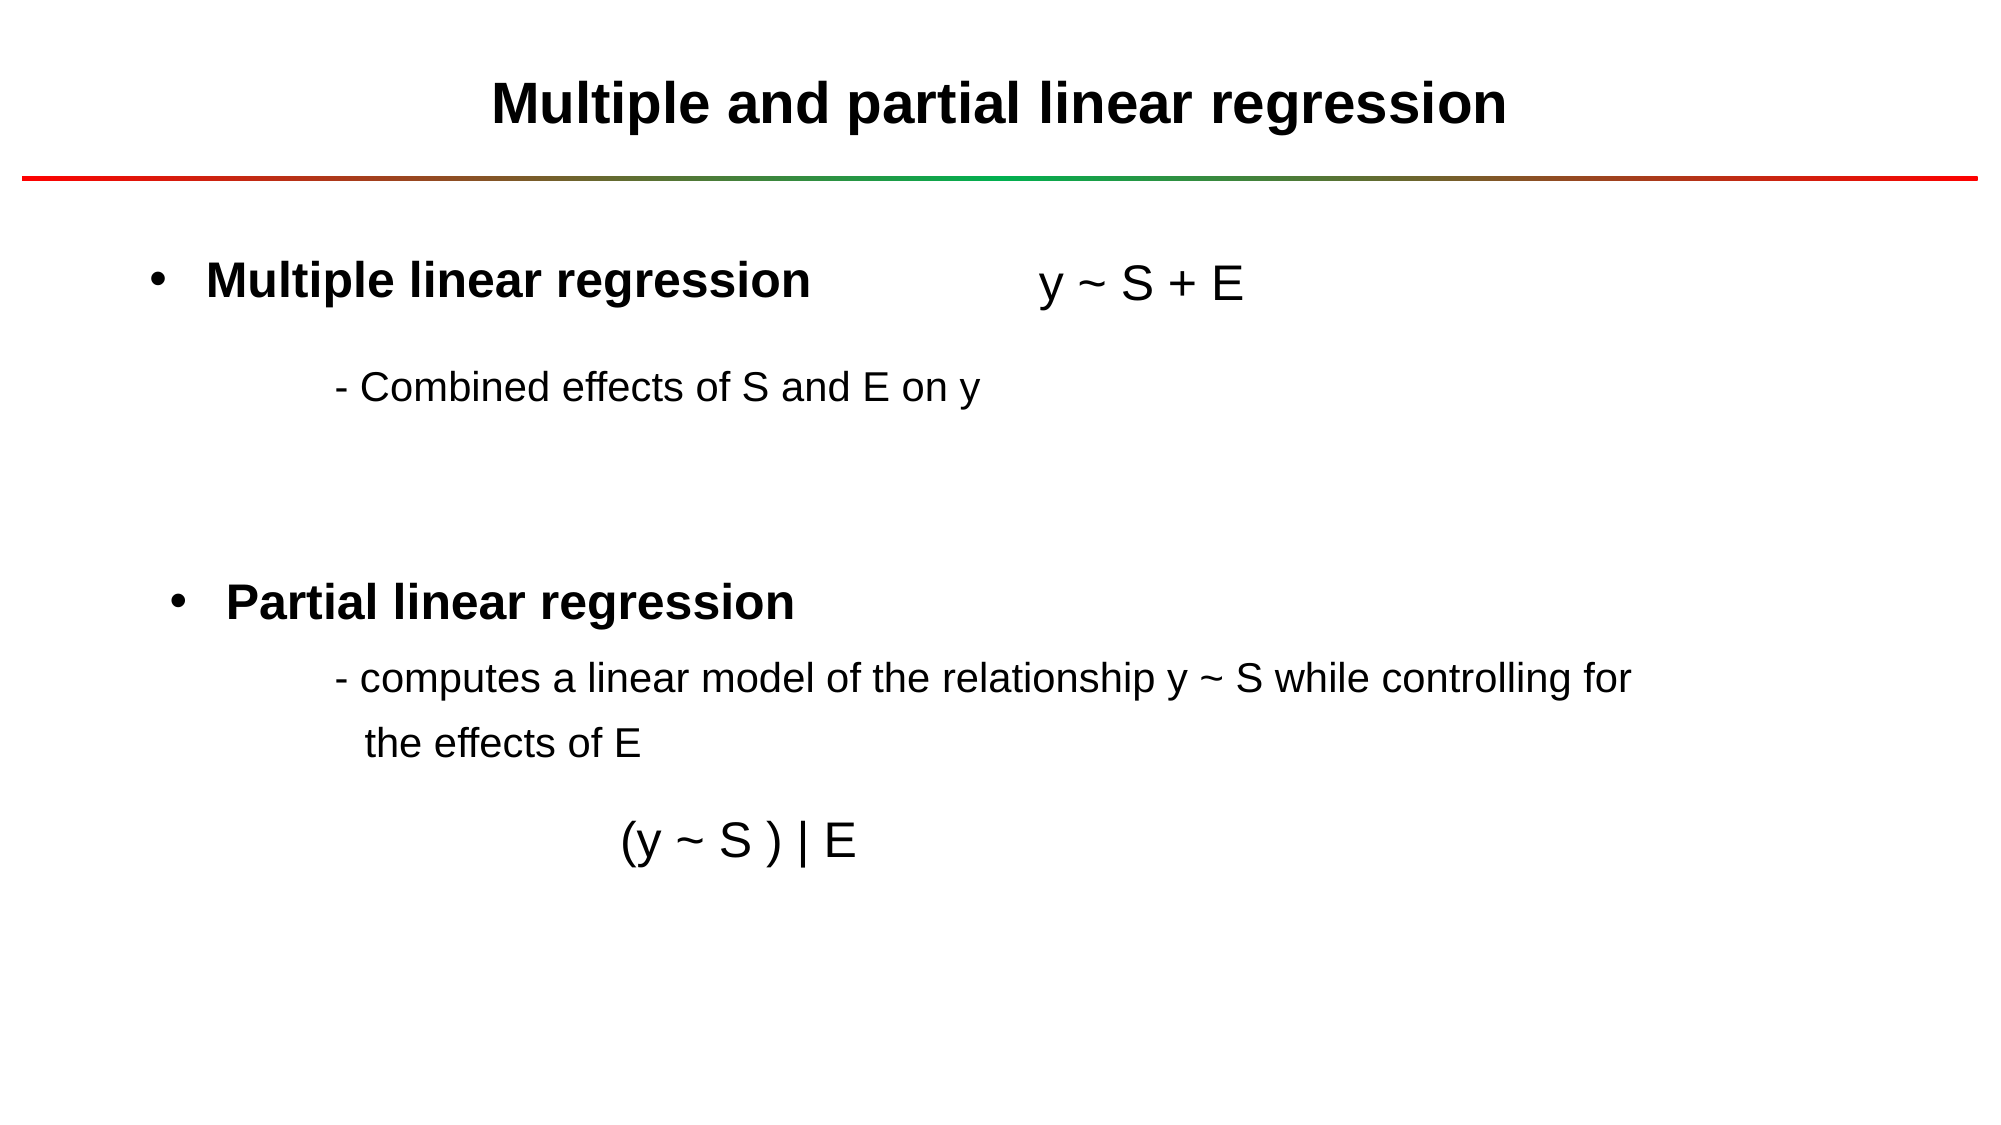

# Multiple and partial linear regression
Multiple linear regression
y ~ S + E
- Combined effects of S and E on y
Partial linear regression
- computes a linear model of the relationship y ~ S while controlling for the effects of E
(y ~ S ) | E